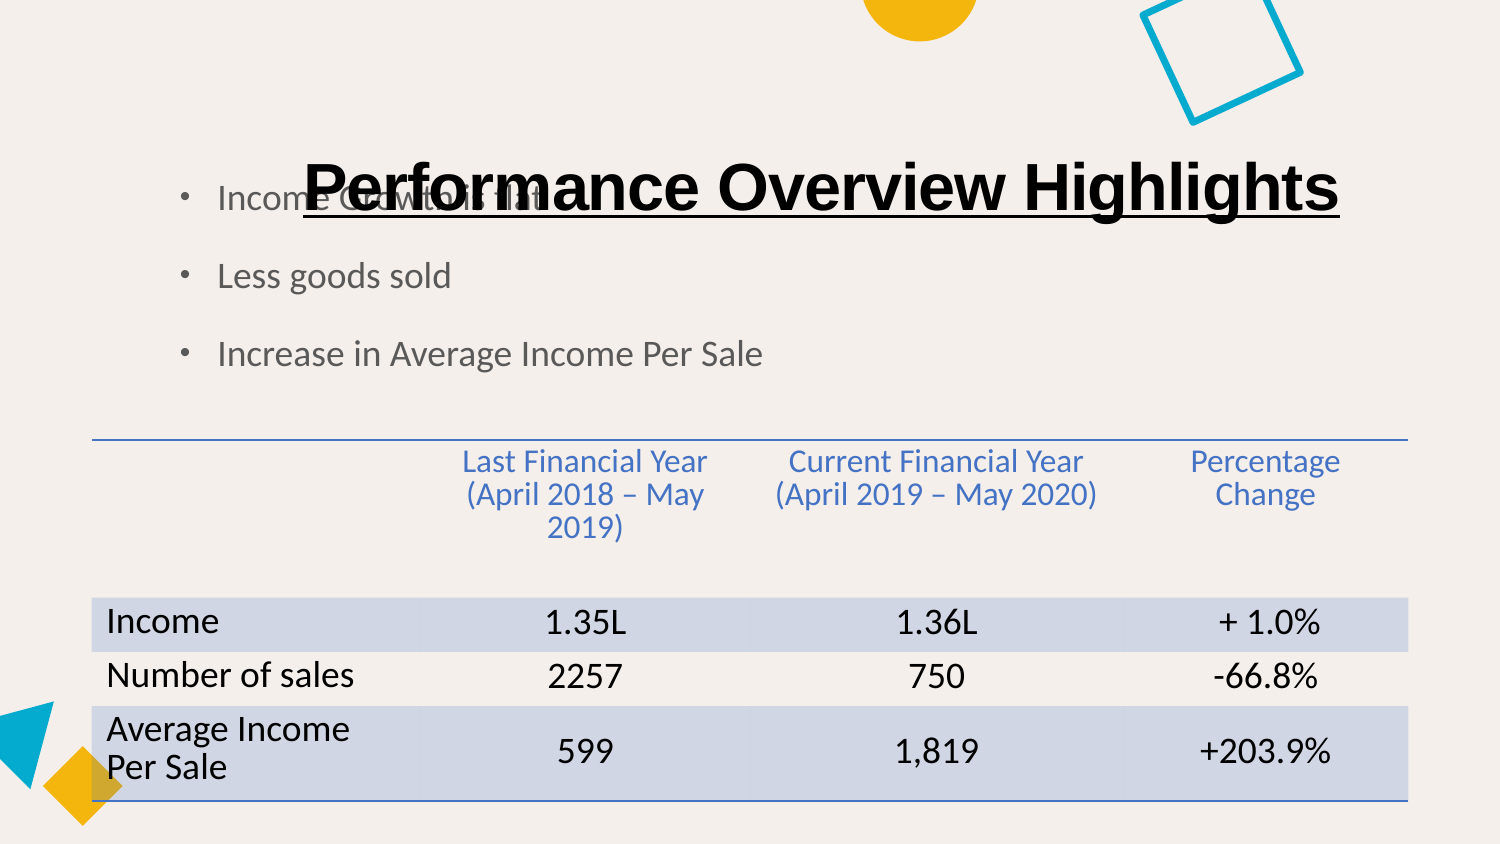

Performance Overview Highlights

Income Growth is flat
Less goods sold
Increase in Average Income Per Sale

|  | Last Financial Year (April 2018 – May 2019) | Current Financial Year (April 2019 – May 2020) | Percentage Change |
| --- | --- | --- | --- |
| Income | 1.35L | 1.36L | + 1.0% |
| Number of sales | 2257 | 750 | -66.8% |
| Average Income Per Sale | 599 | 1,819 | +203.9% |